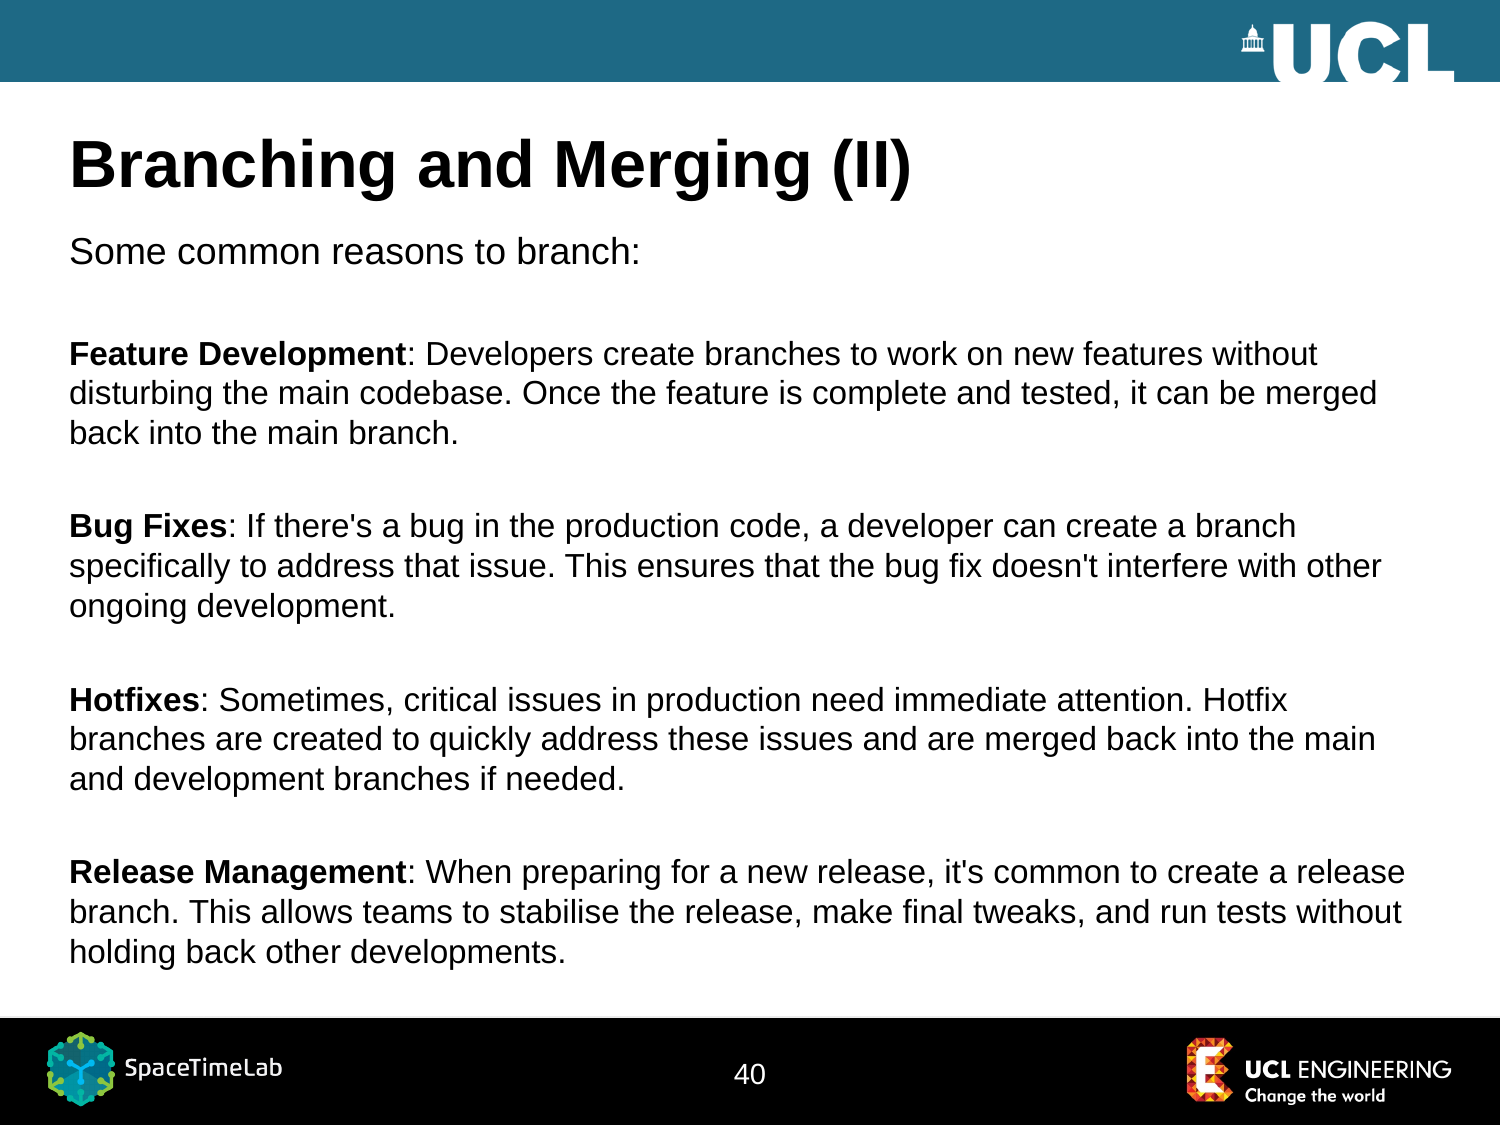

# Branching and Merging (II)
Some common reasons to branch:

Feature Development: Developers create branches to work on new features without disturbing the main codebase. Once the feature is complete and tested, it can be merged back into the main branch.

Bug Fixes: If there's a bug in the production code, a developer can create a branch specifically to address that issue. This ensures that the bug fix doesn't interfere with other ongoing development.

Hotfixes: Sometimes, critical issues in production need immediate attention. Hotfix branches are created to quickly address these issues and are merged back into the main and development branches if needed.

Release Management: When preparing for a new release, it's common to create a release branch. This allows teams to stabilise the release, make final tweaks, and run tests without holding back other developments.
41